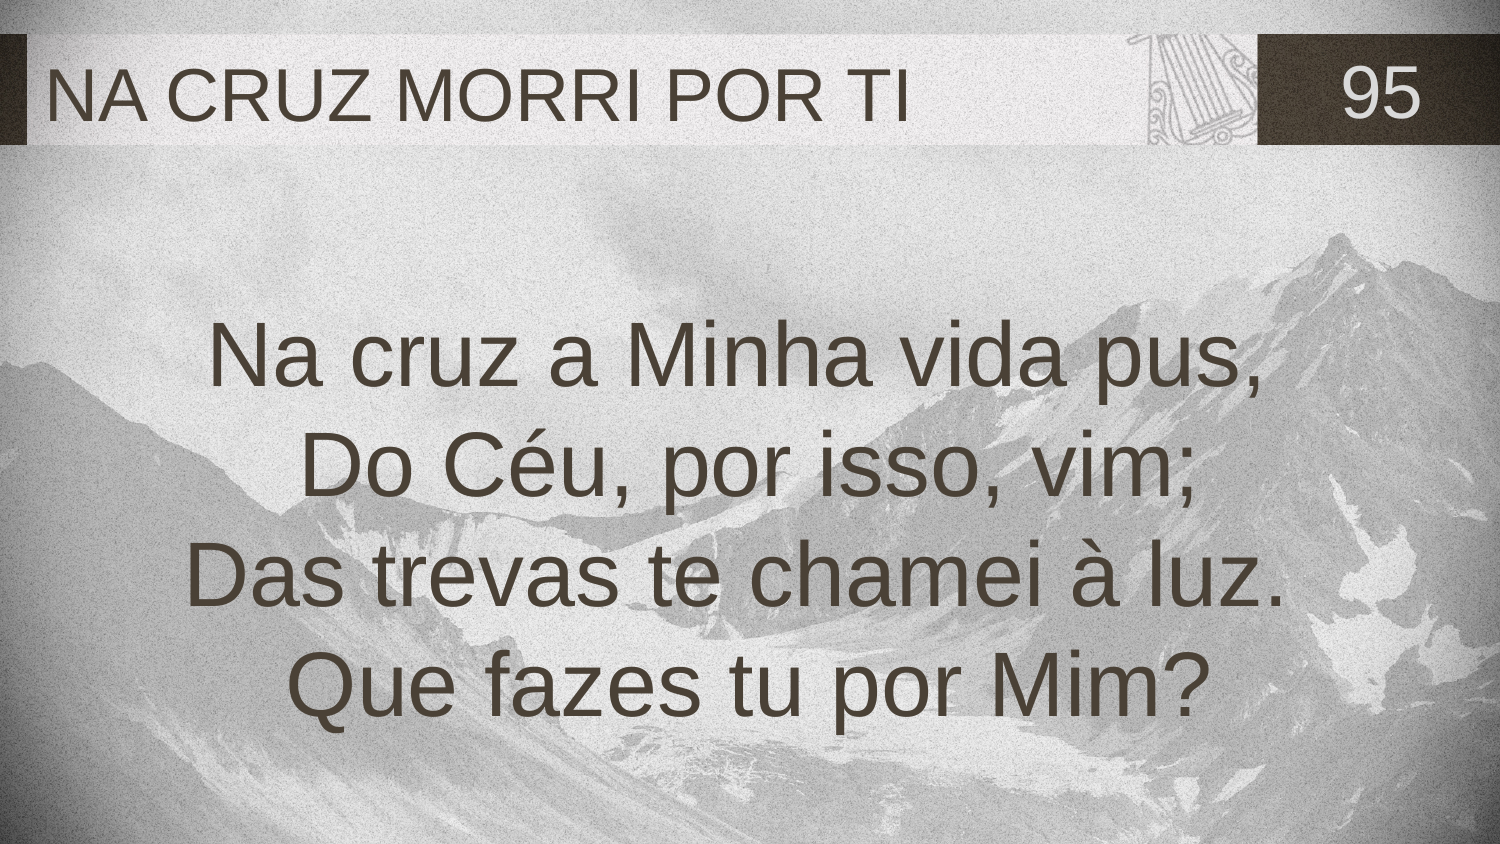

# NA CRUZ MORRI POR TI
95
Na cruz a Minha vida pus,
Do Céu, por isso, vim;
Das trevas te chamei à luz.
Que fazes tu por Mim?